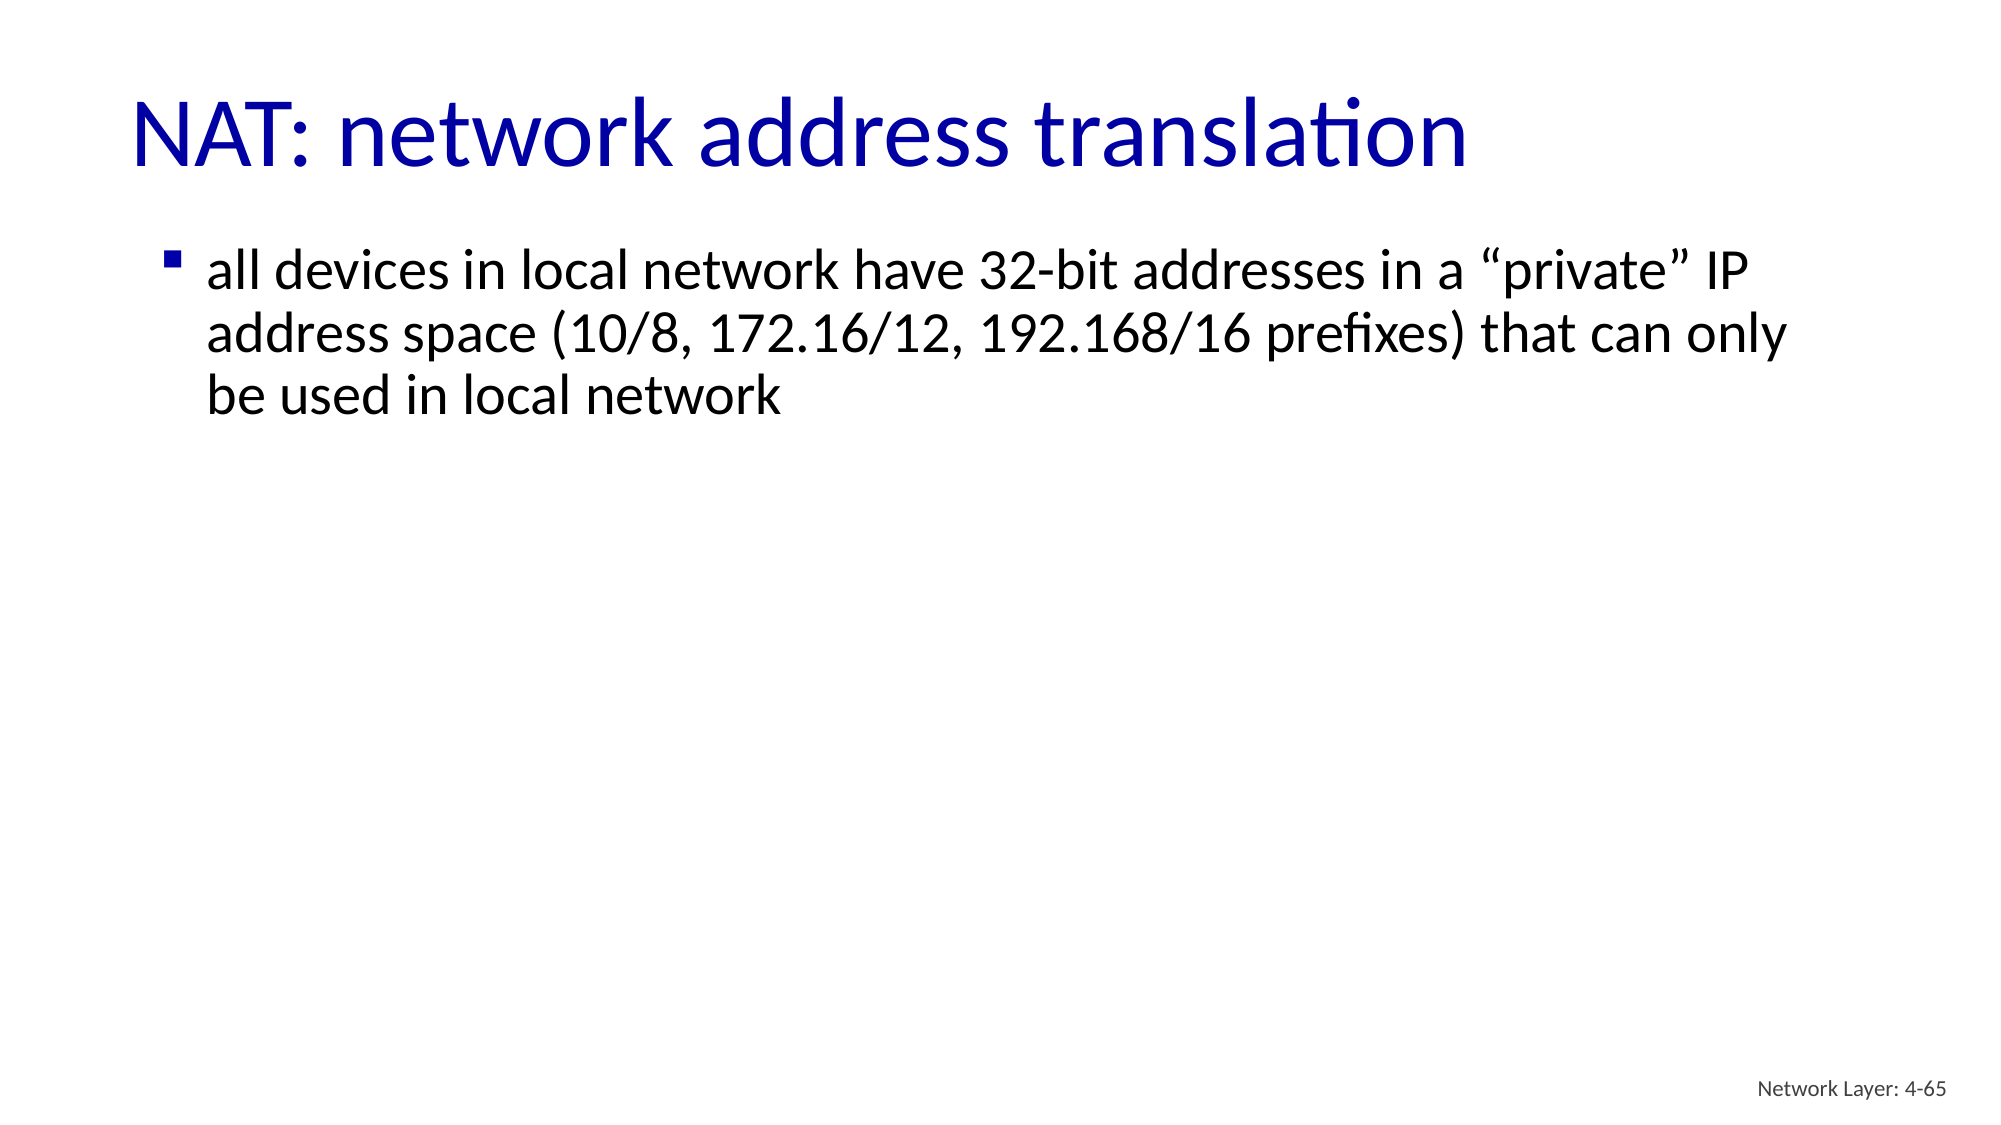

# NAT: network address translation
all devices in local network have 32-bit addresses in a “private” IP address space (10/8, 172.16/12, 192.168/16 prefixes) that can only be used in local network

Network Layer: 4-65